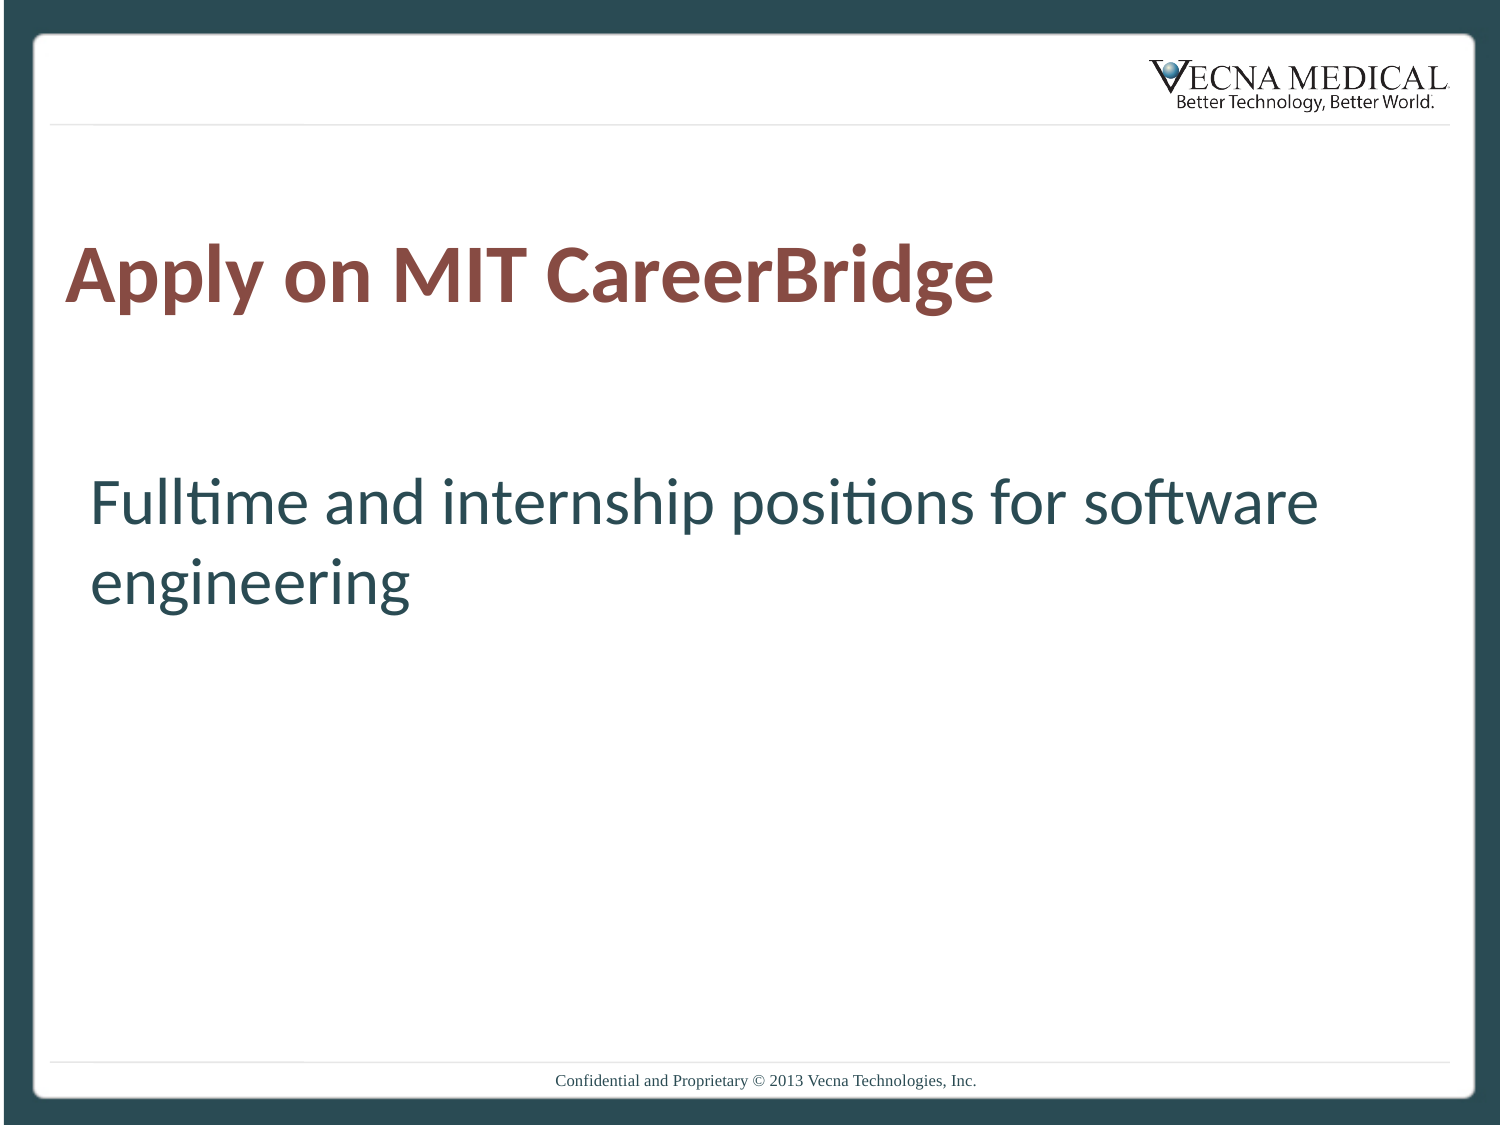

# Apply on MIT CareerBridge
Fulltime and internship positions for software engineering